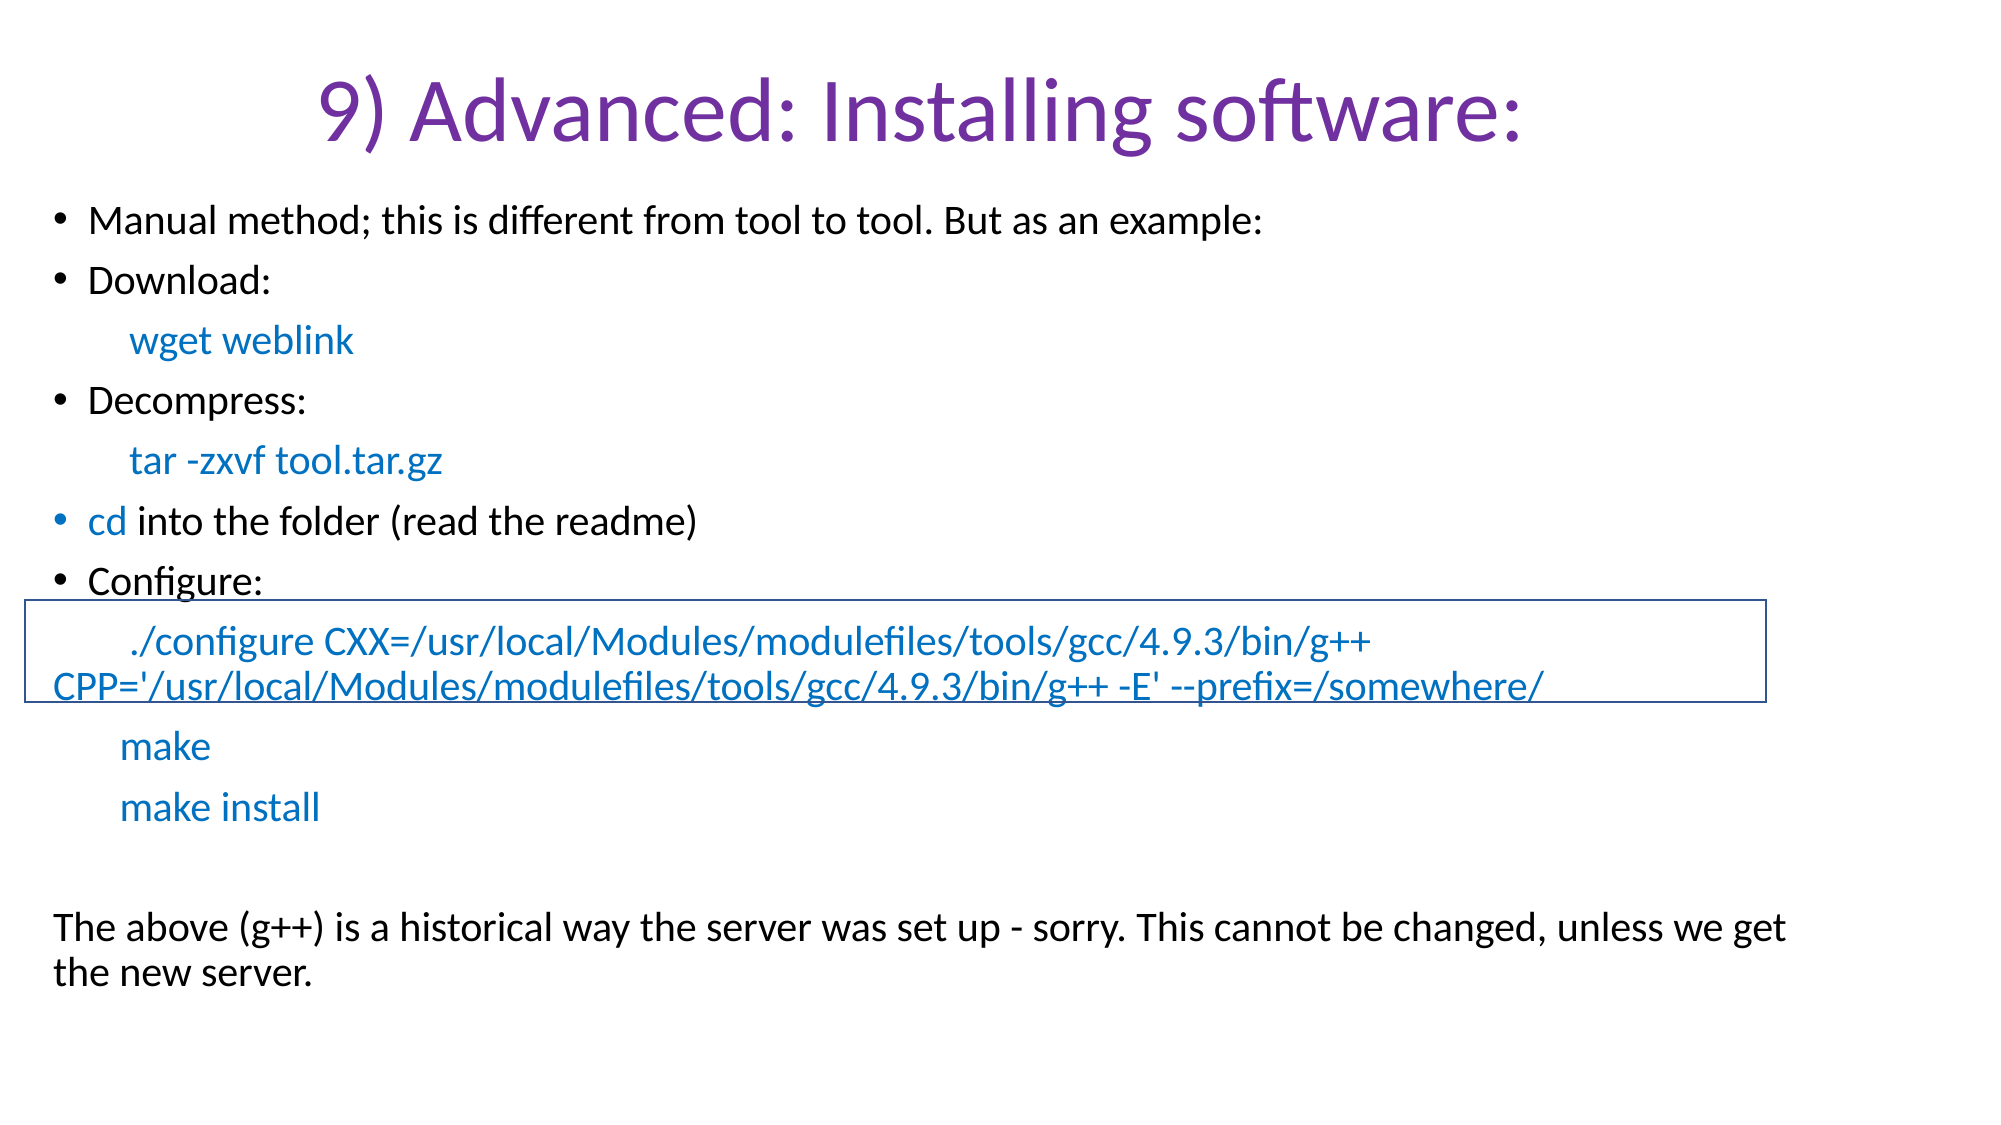

# 9) Advanced: Installing software:
Manual method; this is different from tool to tool. But as an example:
Download:
        wget weblink
Decompress:
        tar -zxvf tool.tar.gz
cd into the folder (read the readme)
Configure:
        ./configure CXX=/usr/local/Modules/modulefiles/tools/gcc/4.9.3/bin/g++   CPP='/usr/local/Modules/modulefiles/tools/gcc/4.9.3/bin/g++ -E' --prefix=/somewhere/
       make
       make install

The above (g++) is a historical way the server was set up - sorry. This cannot be changed, unless we get the new server.